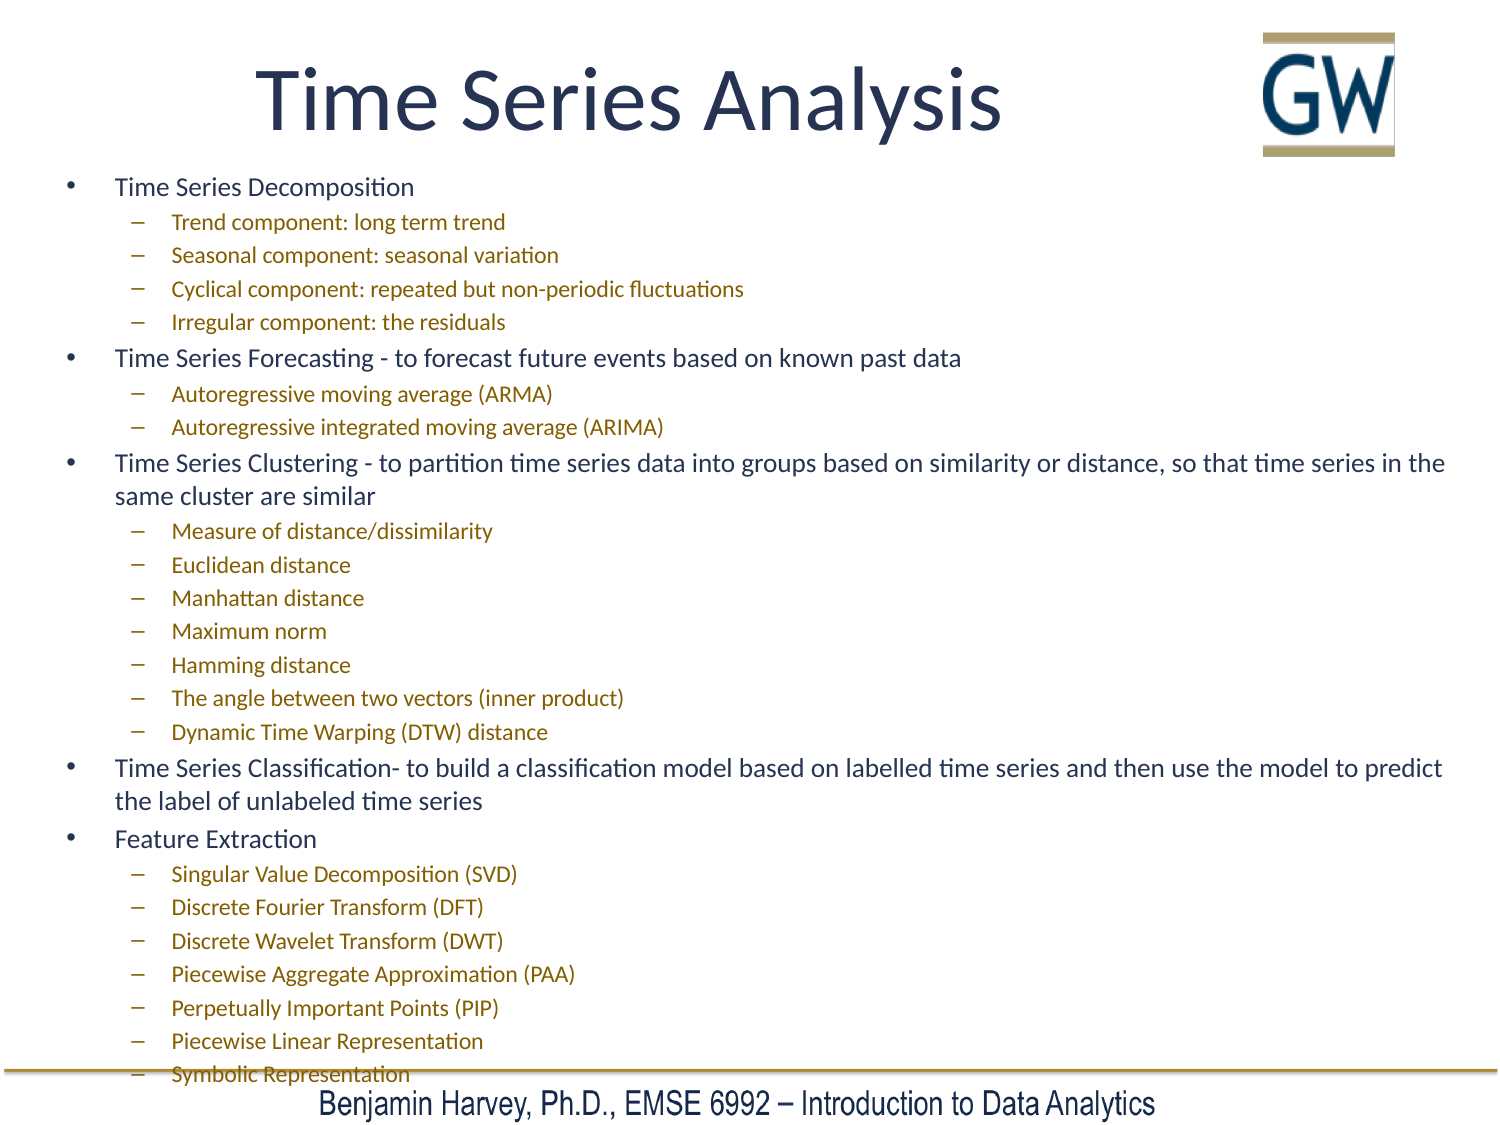

# Time Series Analysis
Time Series Decomposition
Trend component: long term trend
Seasonal component: seasonal variation
Cyclical component: repeated but non-periodic fluctuations
Irregular component: the residuals
Time Series Forecasting - to forecast future events based on known past data
Autoregressive moving average (ARMA)
Autoregressive integrated moving average (ARIMA)
Time Series Clustering - to partition time series data into groups based on similarity or distance, so that time series in the same cluster are similar
Measure of distance/dissimilarity
Euclidean distance
Manhattan distance
Maximum norm
Hamming distance
The angle between two vectors (inner product)
Dynamic Time Warping (DTW) distance
Time Series Classification- to build a classification model based on labelled time series and then use the model to predict the label of unlabeled time series
Feature Extraction
Singular Value Decomposition (SVD)
Discrete Fourier Transform (DFT)
Discrete Wavelet Transform (DWT)
Piecewise Aggregate Approximation (PAA)
Perpetually Important Points (PIP)
Piecewise Linear Representation
Symbolic Representation